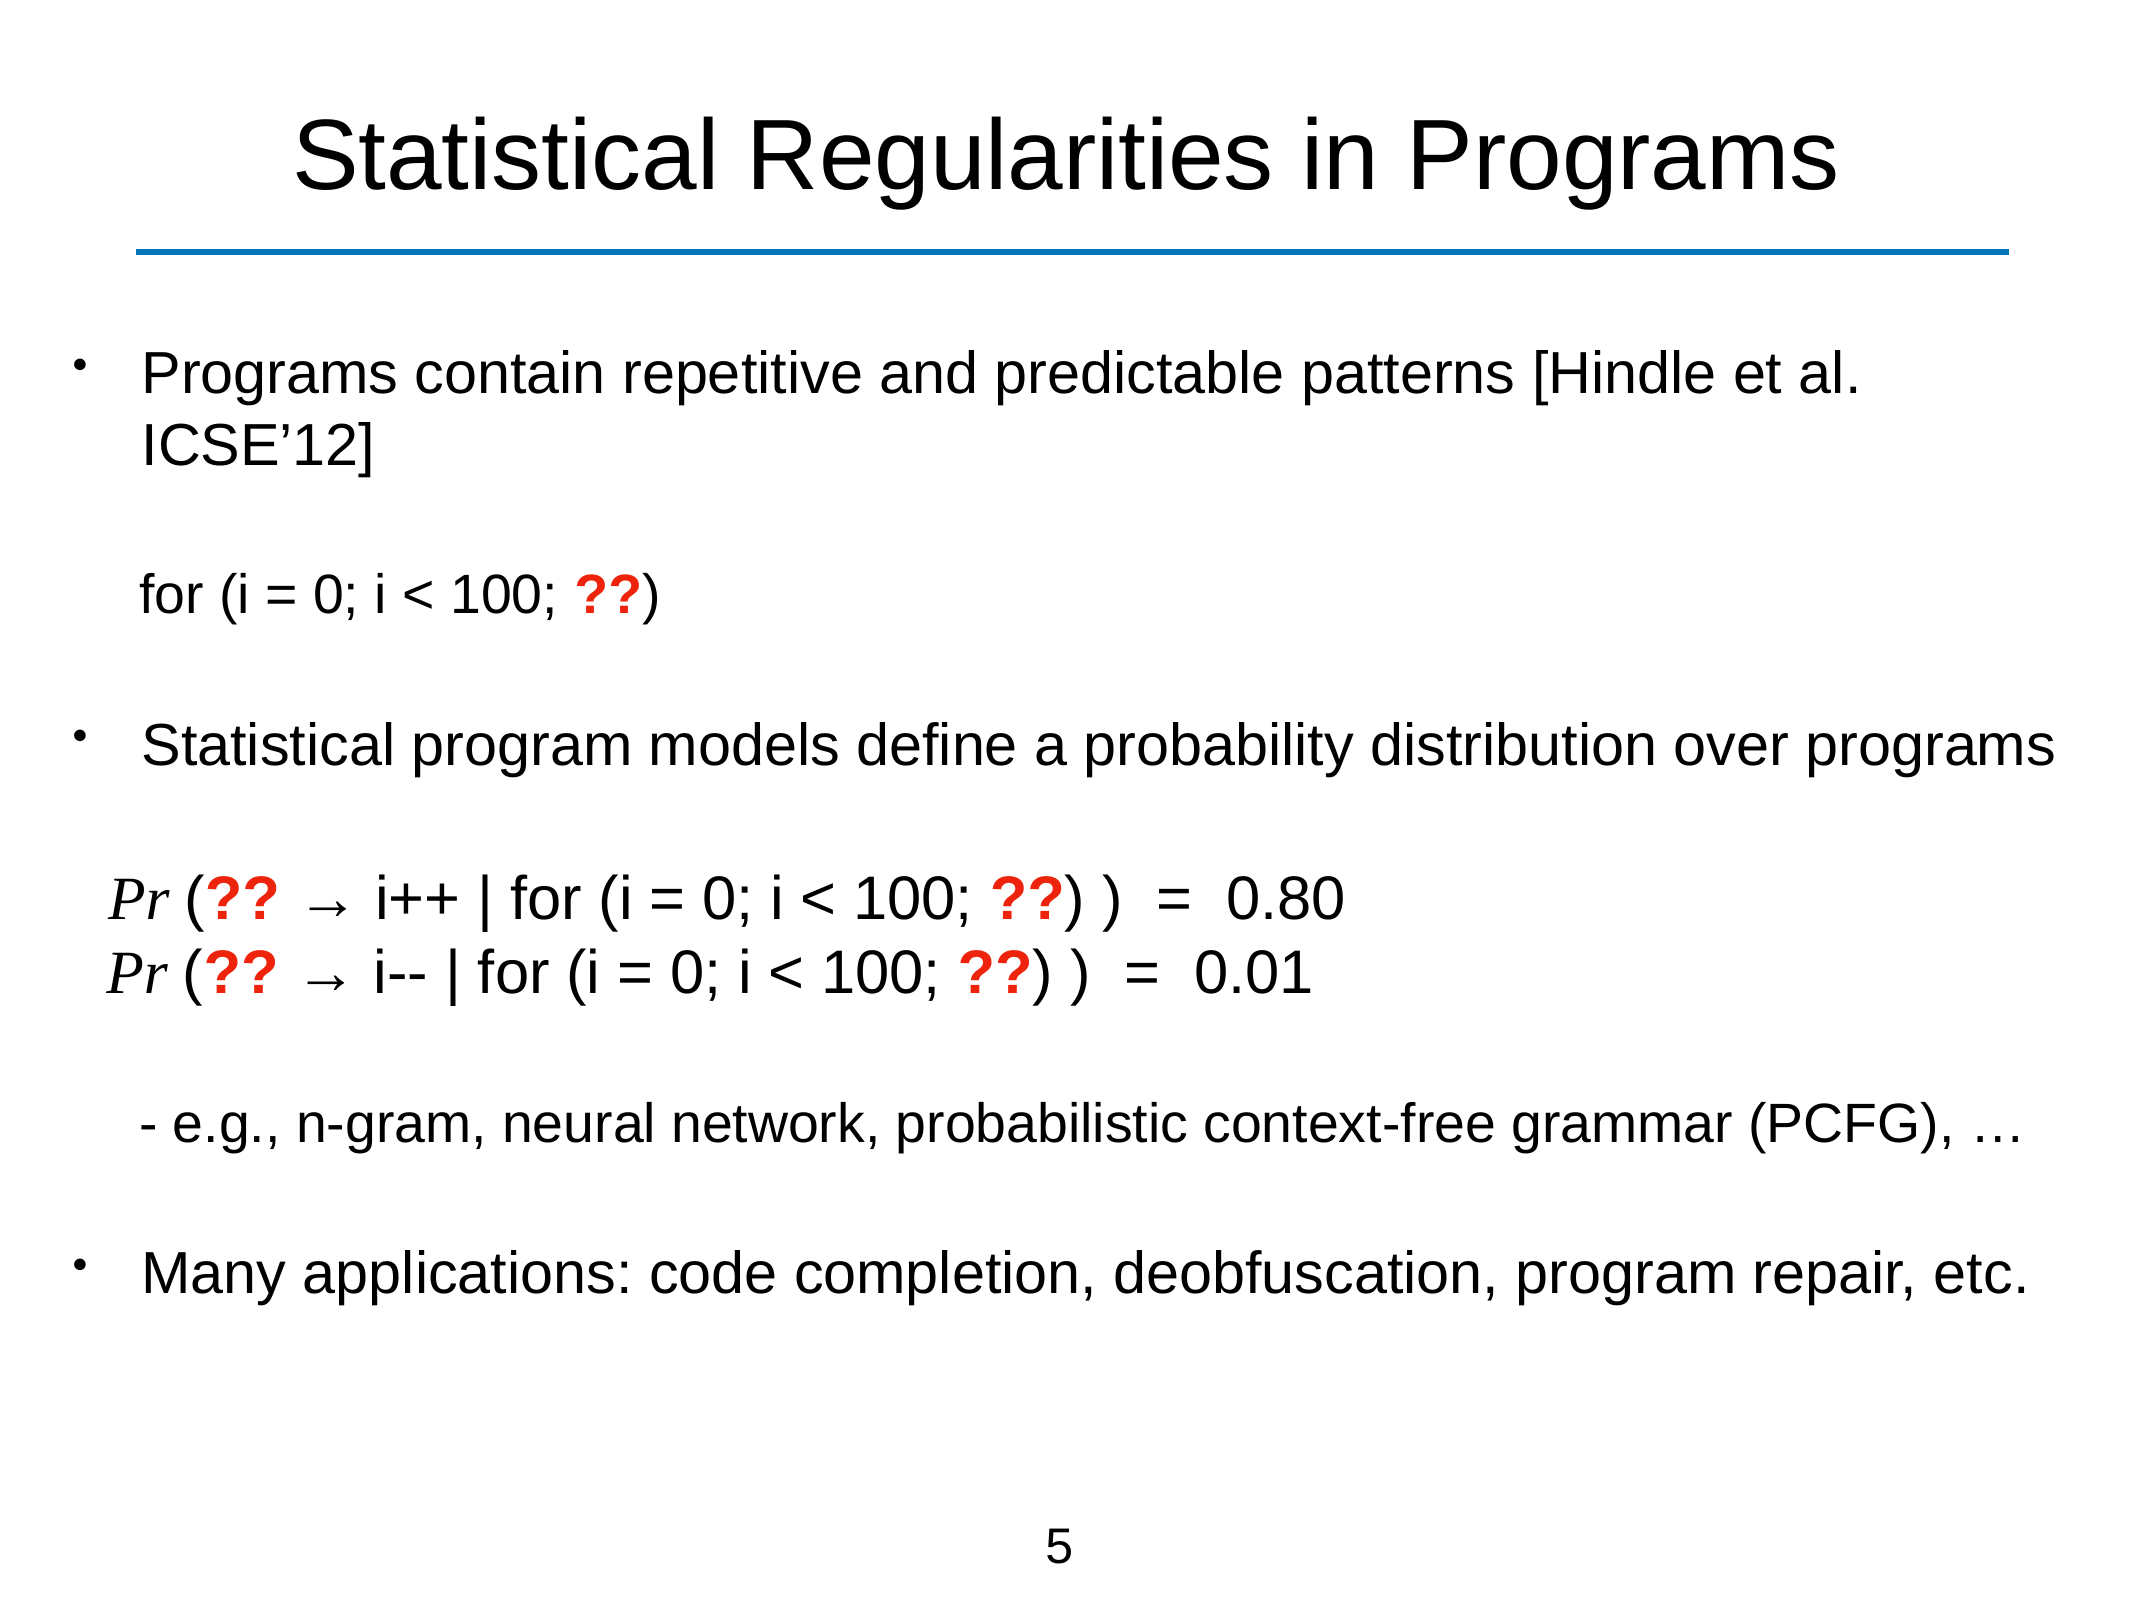

# Statistical Regularities in Programs
Programs contain repetitive and predictable patterns [Hindle et al. ICSE’12]
  for (i = 0; i < 100; ??)
Statistical program models define a probability distribution over programs
Pr (?? → i++ | for (i = 0; i < 100; ??) )  =  0.80
  Pr (?? → i-- | for (i = 0; i < 100; ??) )  =  0.01
  - e.g., n-gram, neural network, probabilistic context-free grammar (PCFG), …
Many applications: code completion, deobfuscation, program repair, etc.
5